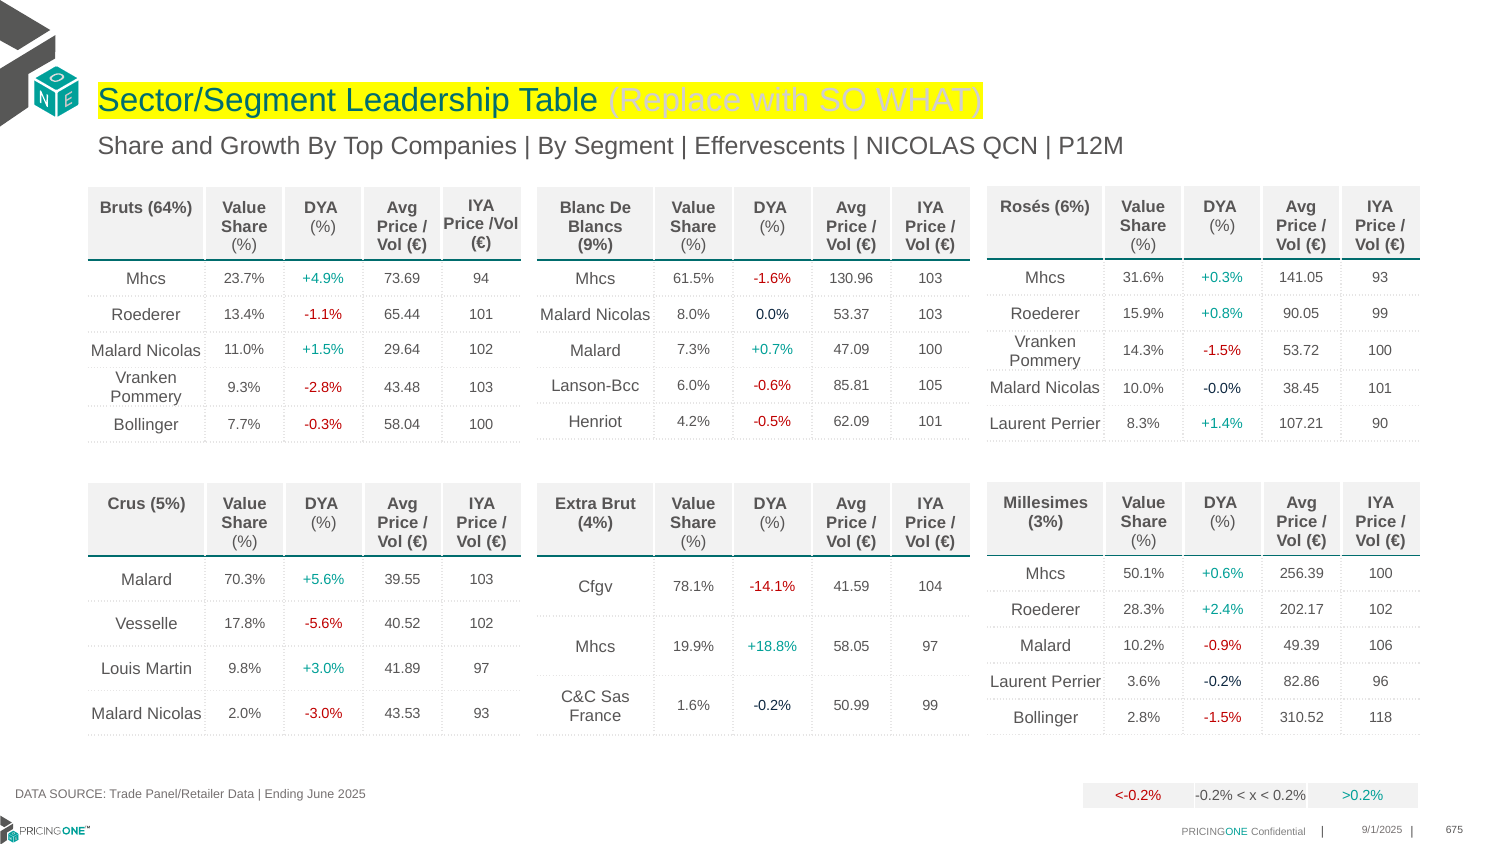

# Sector/Segment Leadership Table (Replace with SO WHAT)
Share and Growth By Top Companies | By Segment | Effervescents | NICOLAS QCN | P12M
| Rosés (6%) | Value Share (%) | DYA (%) | Avg Price /Vol (€) | IYA Price /Vol (€) |
| --- | --- | --- | --- | --- |
| Mhcs | 31.6% | +0.3% | 141.05 | 93 |
| Roederer | 15.9% | +0.8% | 90.05 | 99 |
| Vranken Pommery | 14.3% | -1.5% | 53.72 | 100 |
| Malard Nicolas | 10.0% | -0.0% | 38.45 | 101 |
| Laurent Perrier | 8.3% | +1.4% | 107.21 | 90 |
| Bruts (64%) | Value Share (%) | DYA (%) | Avg Price /Vol (€) | IYA Price /Vol (€) |
| --- | --- | --- | --- | --- |
| Mhcs | 23.7% | +4.9% | 73.69 | 94 |
| Roederer | 13.4% | -1.1% | 65.44 | 101 |
| Malard Nicolas | 11.0% | +1.5% | 29.64 | 102 |
| Vranken Pommery | 9.3% | -2.8% | 43.48 | 103 |
| Bollinger | 7.7% | -0.3% | 58.04 | 100 |
| Blanc De Blancs (9%) | Value Share (%) | DYA (%) | Avg Price /Vol (€) | IYA Price /Vol (€) |
| --- | --- | --- | --- | --- |
| Mhcs | 61.5% | -1.6% | 130.96 | 103 |
| Malard Nicolas | 8.0% | 0.0% | 53.37 | 103 |
| Malard | 7.3% | +0.7% | 47.09 | 100 |
| Lanson-Bcc | 6.0% | -0.6% | 85.81 | 105 |
| Henriot | 4.2% | -0.5% | 62.09 | 101 |
| Millesimes (3%) | Value Share (%) | DYA (%) | Avg Price /Vol (€) | IYA Price /Vol (€) |
| --- | --- | --- | --- | --- |
| Mhcs | 50.1% | +0.6% | 256.39 | 100 |
| Roederer | 28.3% | +2.4% | 202.17 | 102 |
| Malard | 10.2% | -0.9% | 49.39 | 106 |
| Laurent Perrier | 3.6% | -0.2% | 82.86 | 96 |
| Bollinger | 2.8% | -1.5% | 310.52 | 118 |
| Crus (5%) | Value Share (%) | DYA (%) | Avg Price /Vol (€) | IYA Price /Vol (€) |
| --- | --- | --- | --- | --- |
| Malard | 70.3% | +5.6% | 39.55 | 103 |
| Vesselle | 17.8% | -5.6% | 40.52 | 102 |
| Louis Martin | 9.8% | +3.0% | 41.89 | 97 |
| Malard Nicolas | 2.0% | -3.0% | 43.53 | 93 |
| Extra Brut (4%) | Value Share (%) | DYA (%) | Avg Price /Vol (€) | IYA Price /Vol (€) |
| --- | --- | --- | --- | --- |
| Cfgv | 78.1% | -14.1% | 41.59 | 104 |
| Mhcs | 19.9% | +18.8% | 58.05 | 97 |
| C&C Sas France | 1.6% | -0.2% | 50.99 | 99 |
DATA SOURCE: Trade Panel/Retailer Data | Ending June 2025
| <-0.2% | -0.2% < x < 0.2% | >0.2% |
| --- | --- | --- |

9/1/2025
675